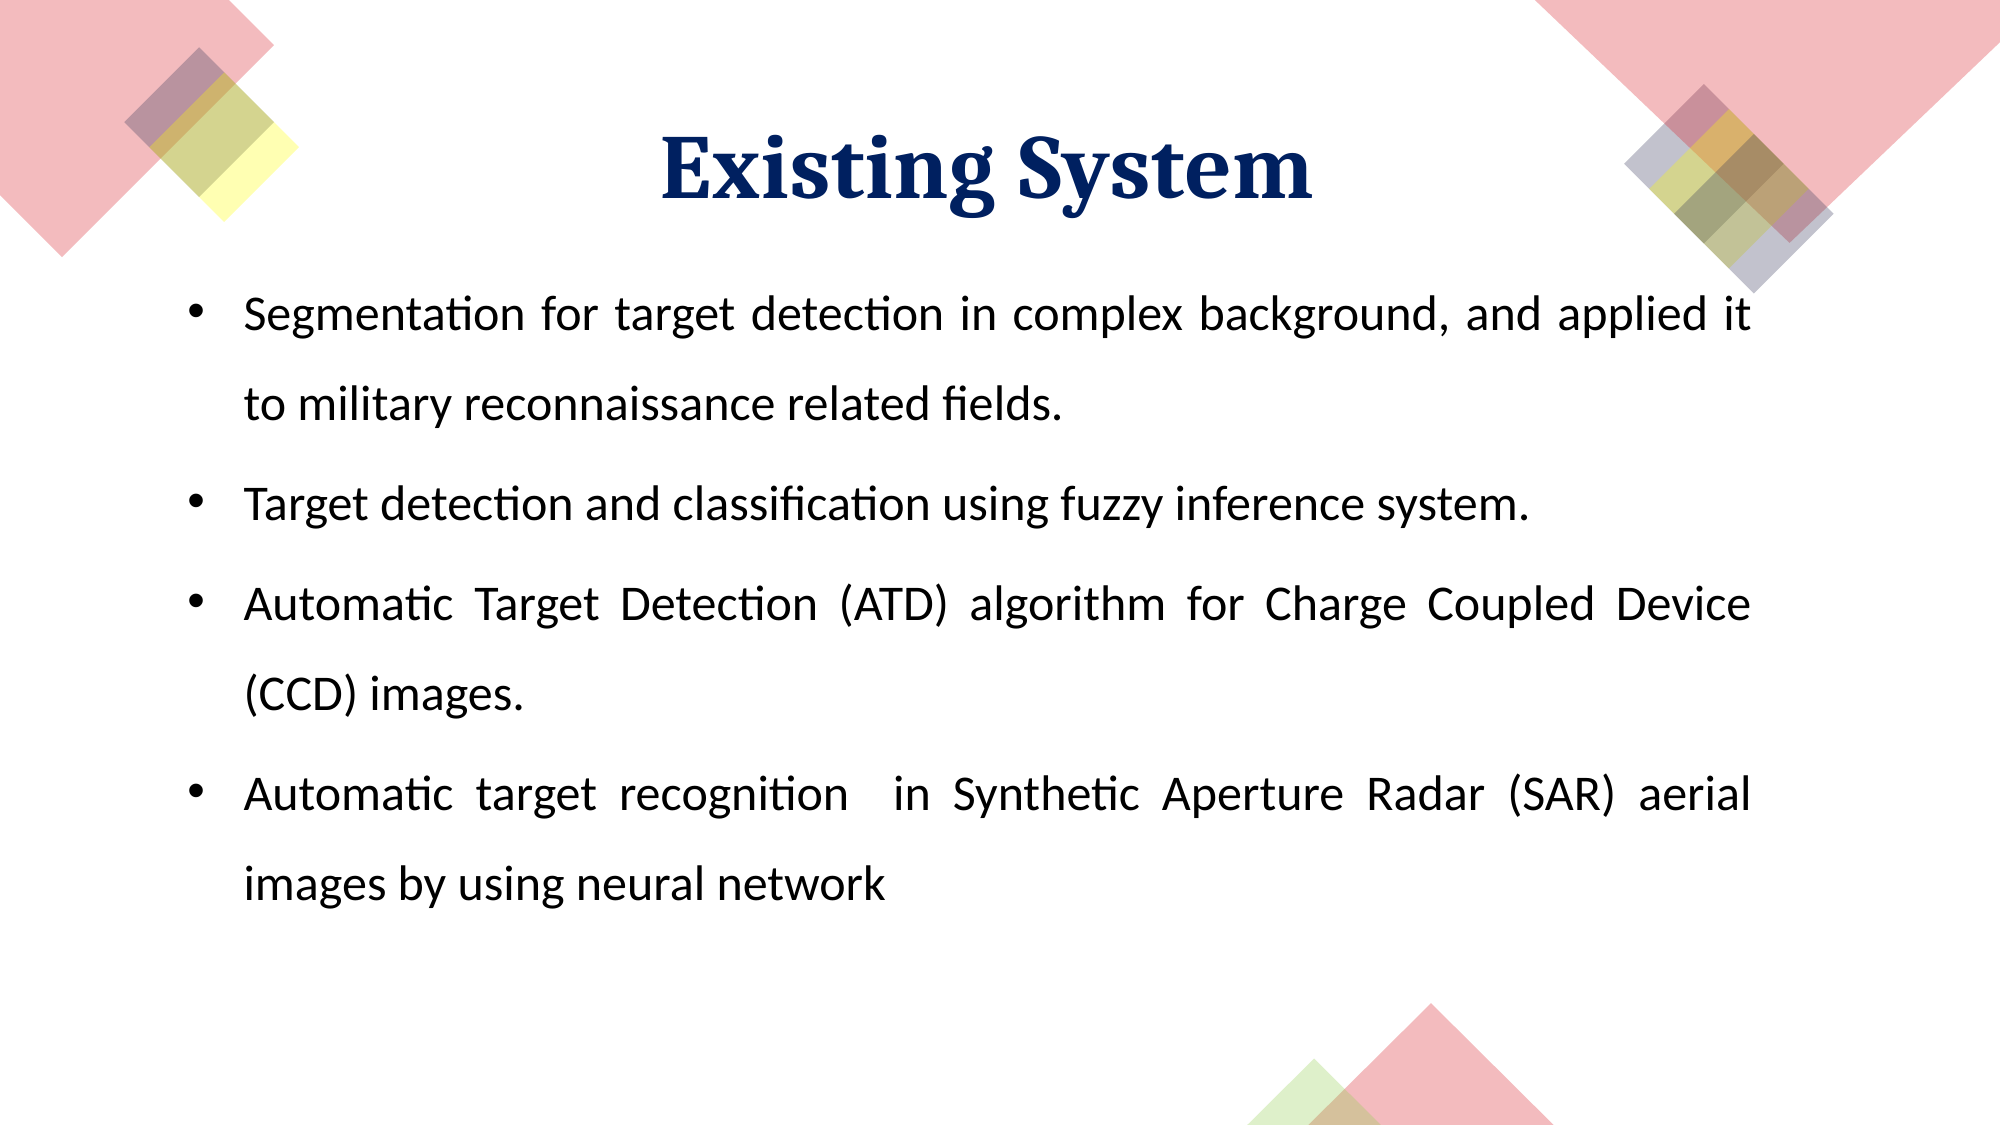

#

Existing System

Segmentation for target detection in complex background, and applied it to military reconnaissance related fields.
Target detection and classification using fuzzy inference system.
Automatic Target Detection (ATD) algorithm for Charge Coupled Device (CCD) images.
Automatic target recognition  in Synthetic Aperture Radar (SAR) aerial images by using neural network